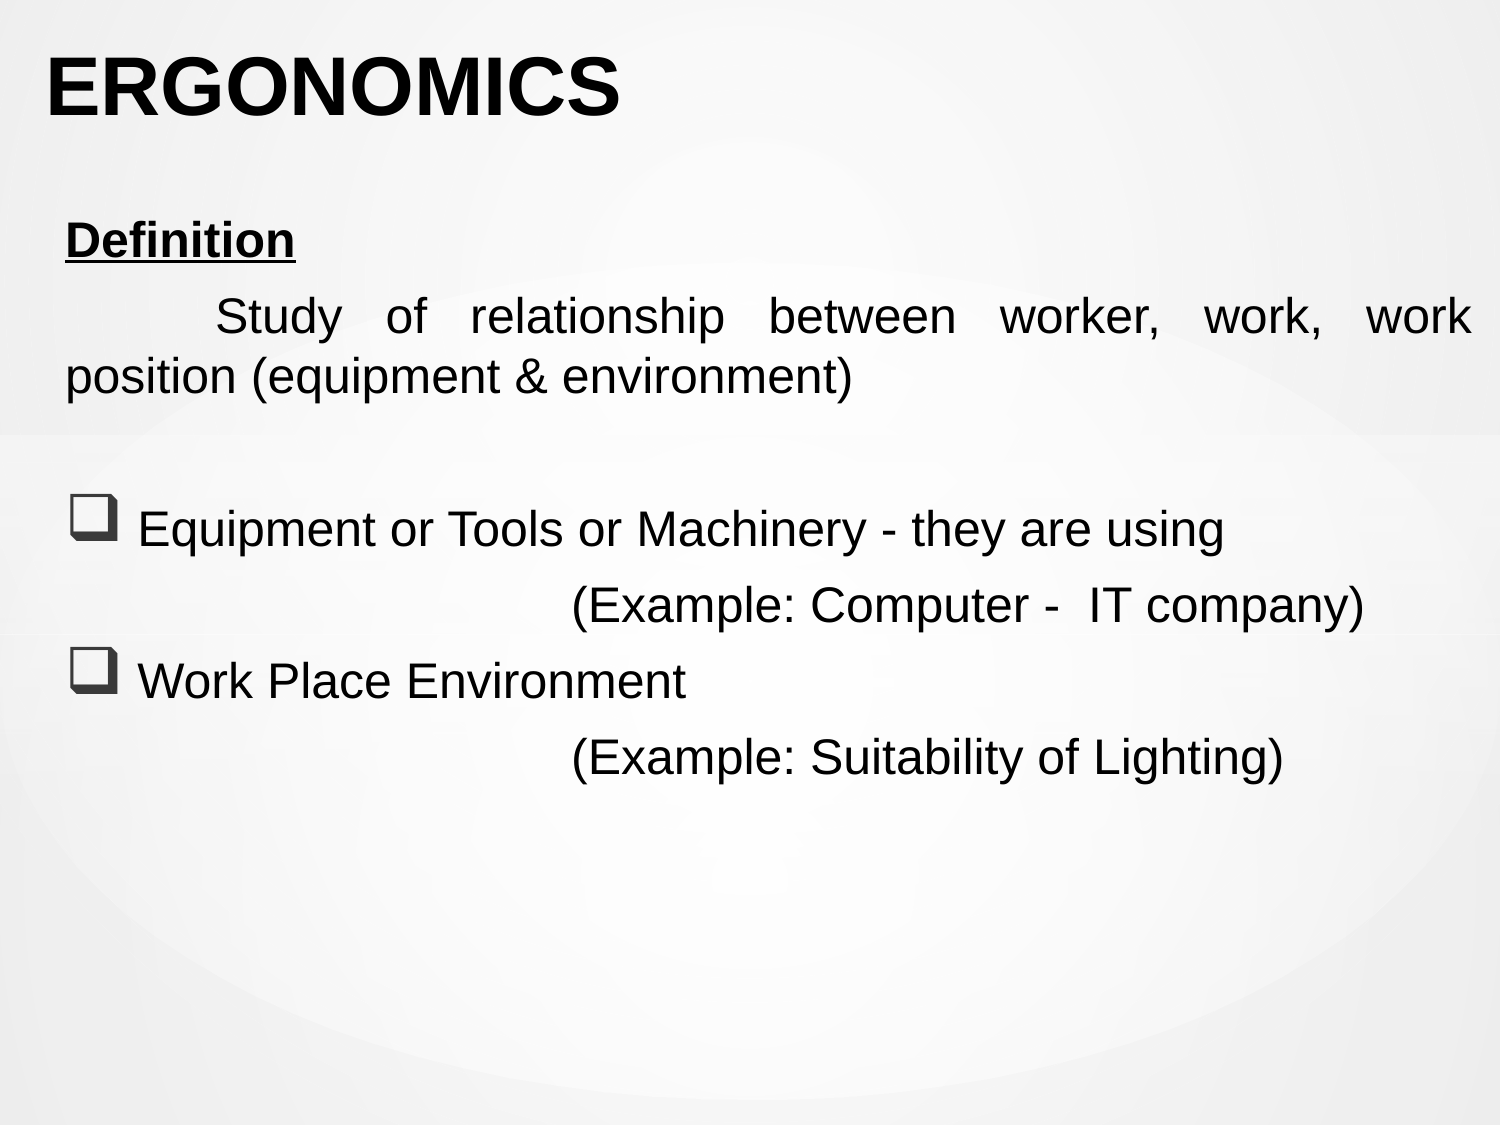

# ERGONOMICS
Definition
	Study of relationship between worker, work, work position (equipment & environment)

 Equipment or Tools or Machinery - they are using
				(Example: Computer -  IT company)
 Work Place Environment
				(Example: Suitability of Lighting)